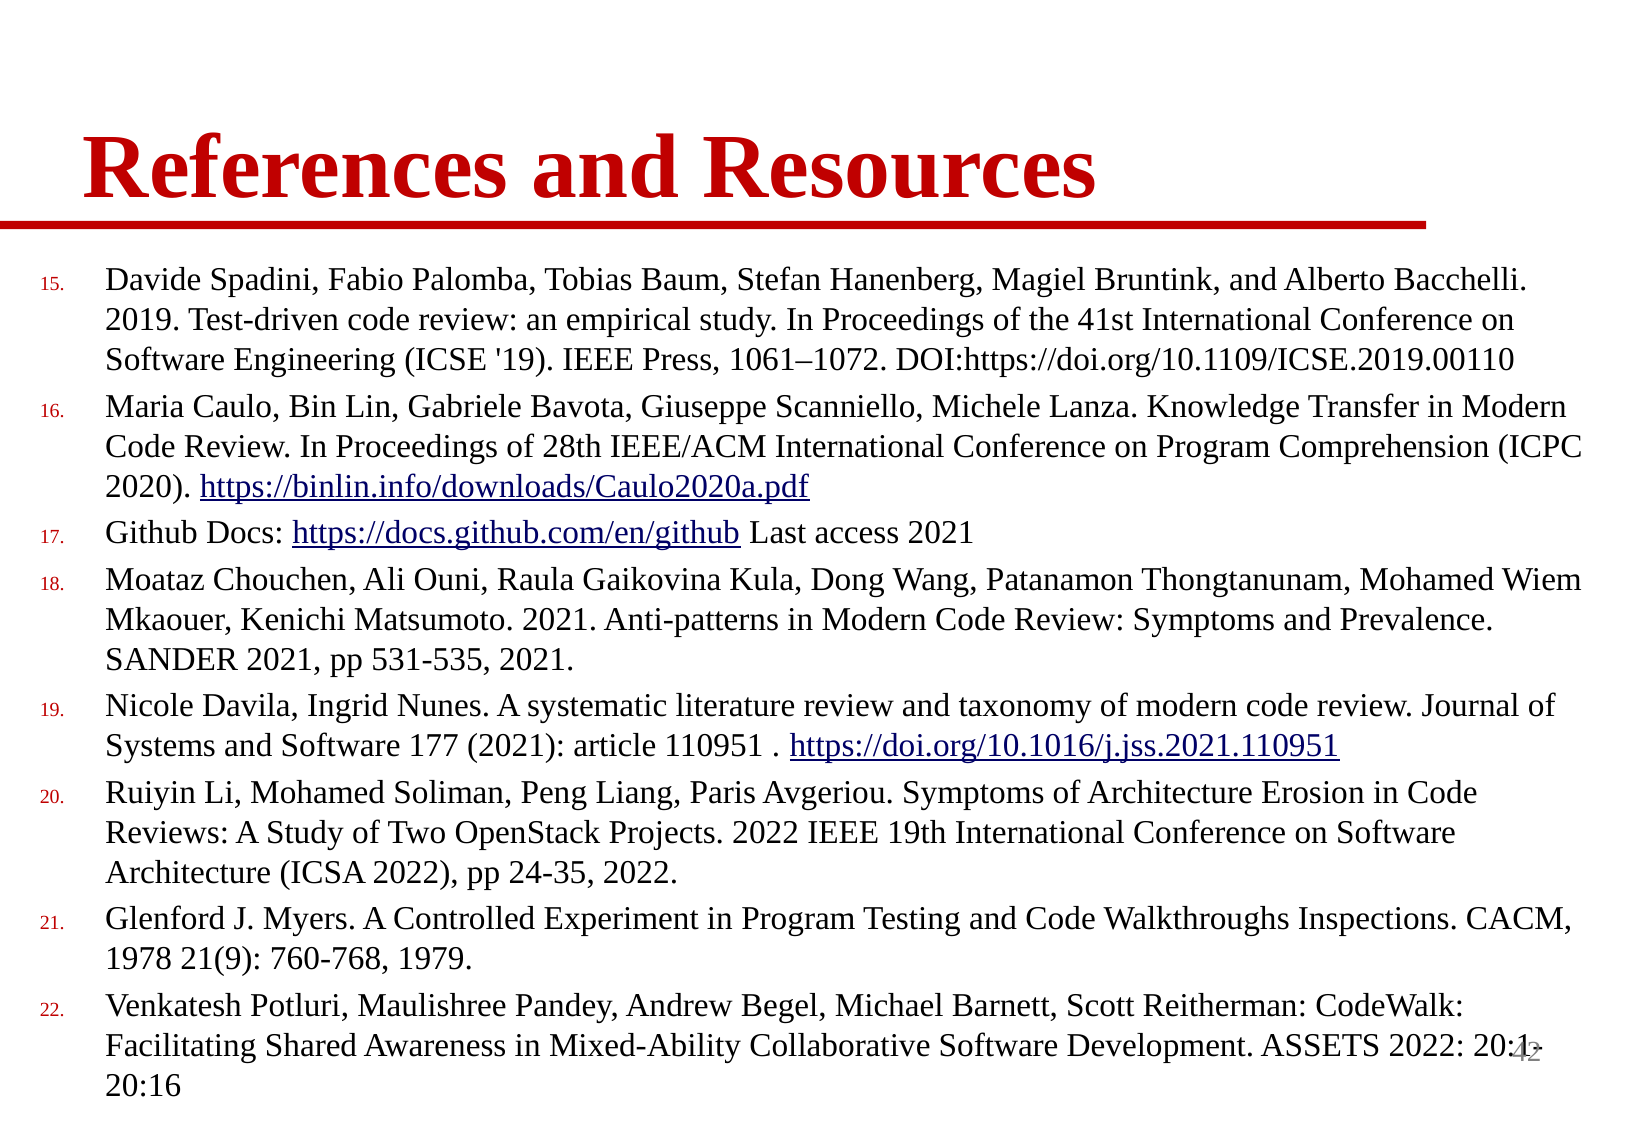

# References and Resources
Davide Spadini, Fabio Palomba, Tobias Baum, Stefan Hanenberg, Magiel Bruntink, and Alberto Bacchelli. 2019. Test-driven code review: an empirical study. In Proceedings of the 41st International Conference on Software Engineering (ICSE '19). IEEE Press, 1061–1072. DOI:https://doi.org/10.1109/ICSE.2019.00110
Maria Caulo, Bin Lin, Gabriele Bavota, Giuseppe Scanniello, Michele Lanza. Knowledge Transfer in Modern Code Review. In Proceedings of 28th IEEE/ACM International Conference on Program Comprehension (ICPC 2020). https://binlin.info/downloads/Caulo2020a.pdf
Github Docs: https://docs.github.com/en/github Last access 2021
Moataz Chouchen, Ali Ouni, Raula Gaikovina Kula, Dong Wang, Patanamon Thongtanunam, Mohamed Wiem Mkaouer, Kenichi Matsumoto. 2021. Anti-patterns in Modern Code Review: Symptoms and Prevalence. SANDER 2021, pp 531-535, 2021.
Nicole Davila, Ingrid Nunes. A systematic literature review and taxonomy of modern code review. Journal of Systems and Software 177 (2021): article 110951 . https://doi.org/10.1016/j.jss.2021.110951
Ruiyin Li, Mohamed Soliman, Peng Liang, Paris Avgeriou. Symptoms of Architecture Erosion in Code Reviews: A Study of Two OpenStack Projects. 2022 IEEE 19th International Conference on Software Architecture (ICSA 2022), pp 24-35, 2022.
Glenford J. Myers. A Controlled Experiment in Program Testing and Code Walkthroughs Inspections. CACM, 1978 21(9): 760-768, 1979.
Venkatesh Potluri, Maulishree Pandey, Andrew Begel, Michael Barnett, Scott Reitherman: CodeWalk: Facilitating Shared Awareness in Mixed-Ability Collaborative Software Development. ASSETS 2022: 20:1-20:16

42